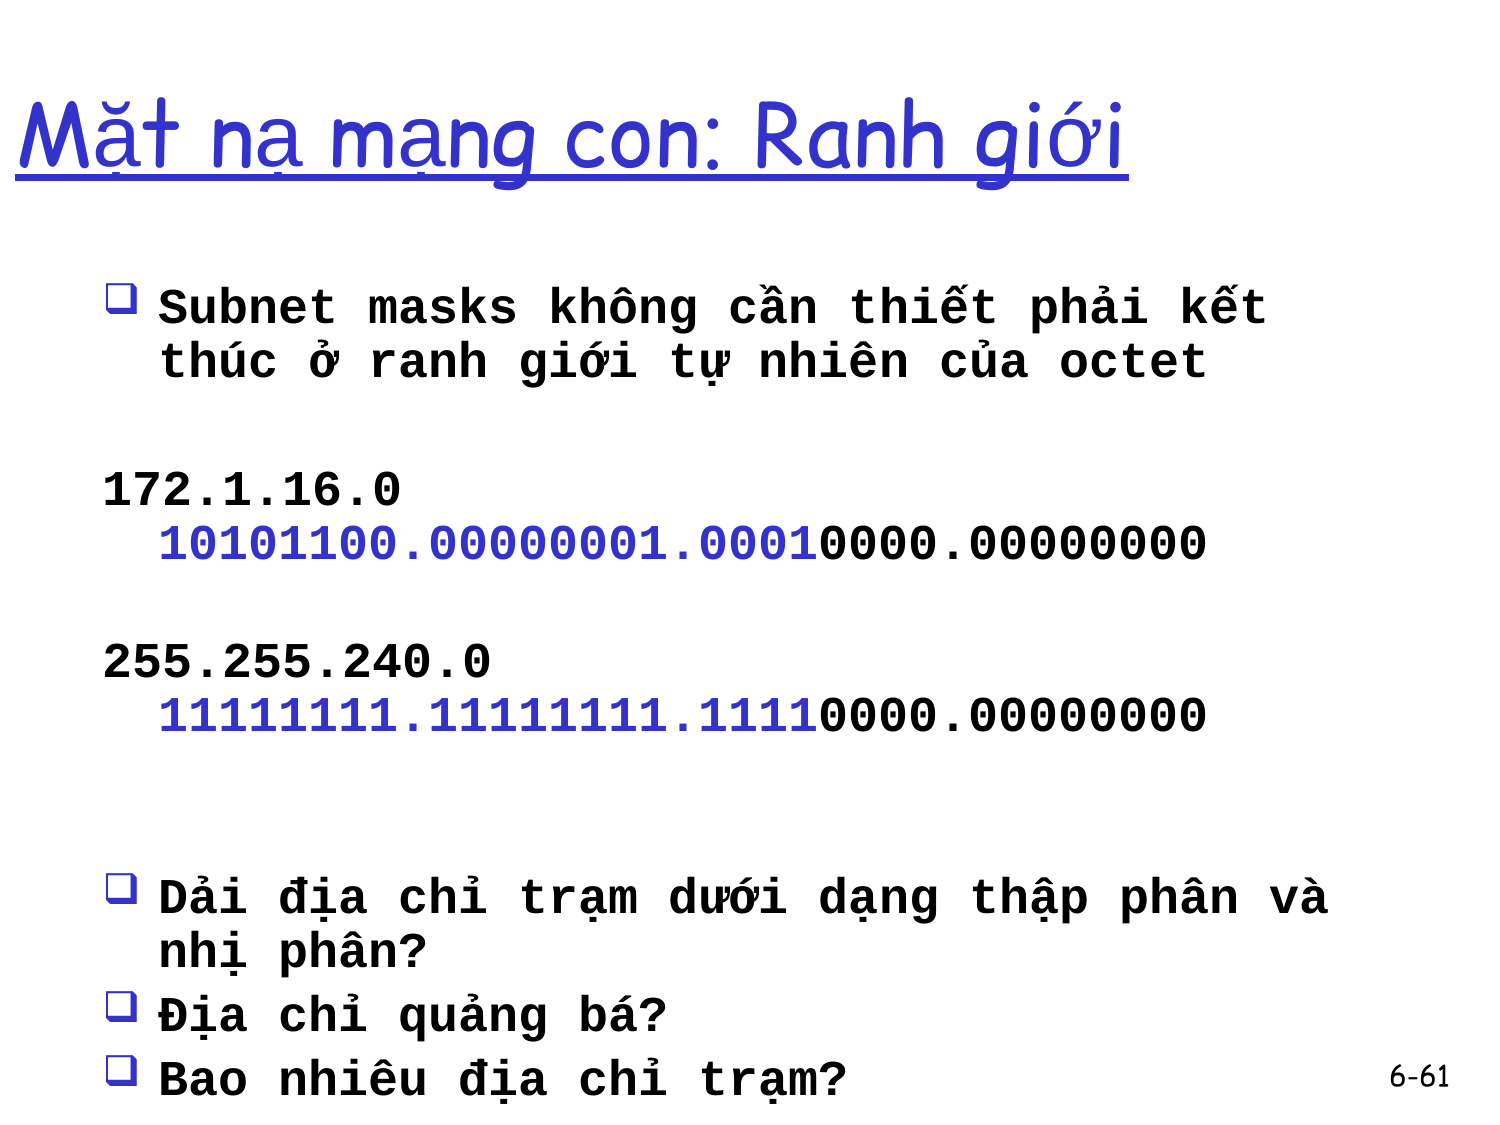

# Mặt nạ mạng con: Ranh giới
Subnet masks không cần thiết phải kết thúc ở ranh giới tự nhiên của octet

172.1.16.0		10101100.00000001.00010000.00000000
255.255.240.0	11111111.11111111.11110000.00000000

Dải địa chỉ trạm dưới dạng thập phân và nhị phân?
Địa chỉ quảng bá?
Bao nhiêu địa chỉ trạm?
6-61